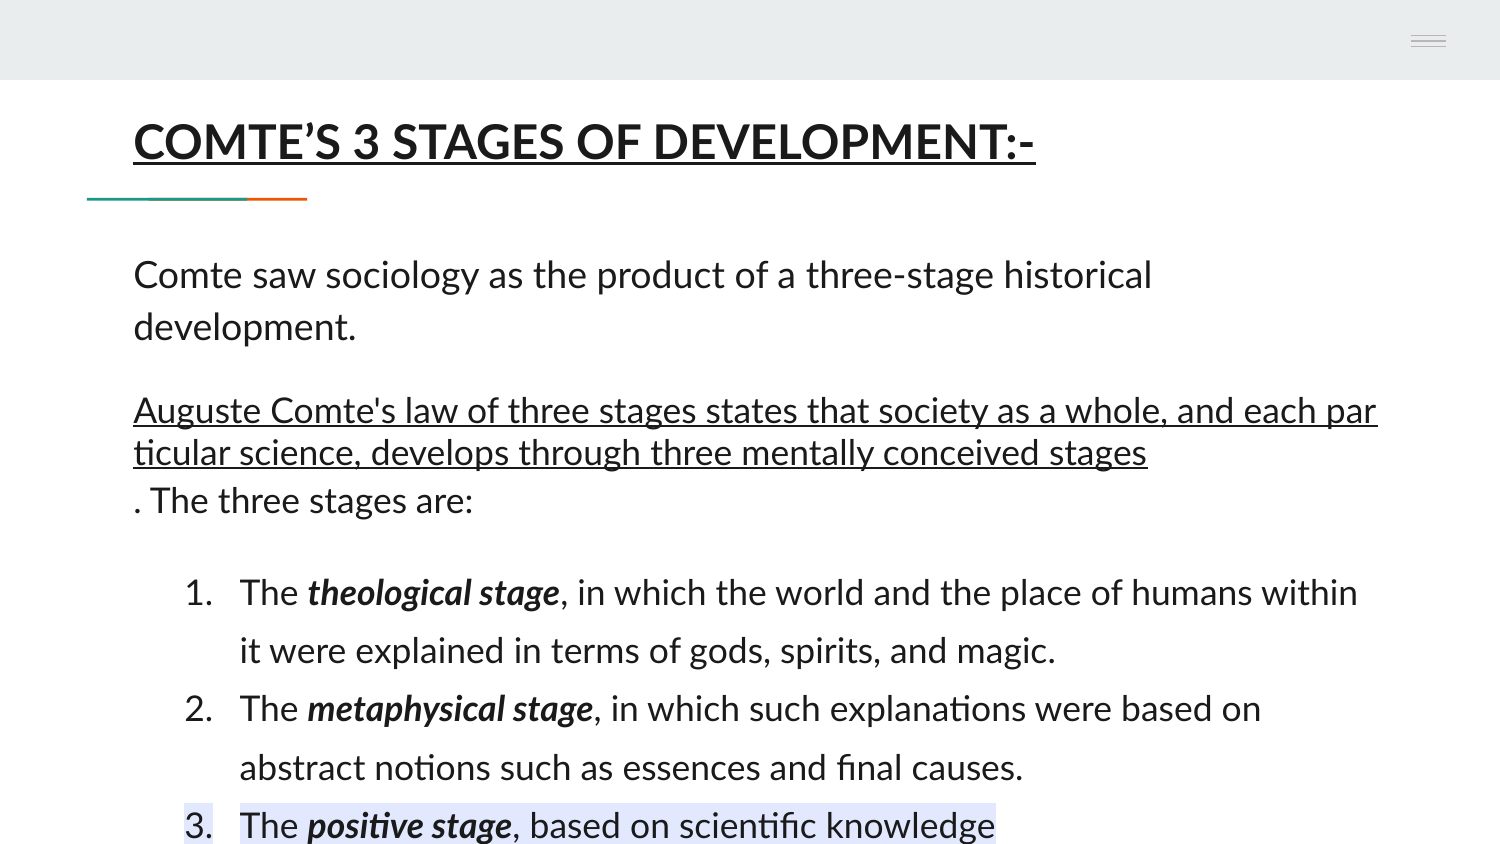

COMTE’S 3 STAGES OF DEVELOPMENT:-
Comte saw sociology as the product of a three-stage historical development.
Auguste Comte's law of three stages states that society as a whole, and each particular science, develops through three mentally conceived stages. The three stages are:
The theological stage, in which the world and the place of humans within it were explained in terms of gods, spirits, and magic.
The metaphysical stage, in which such explanations were based on abstract notions such as essences and final causes.
The positive stage, based on scientific knowledge